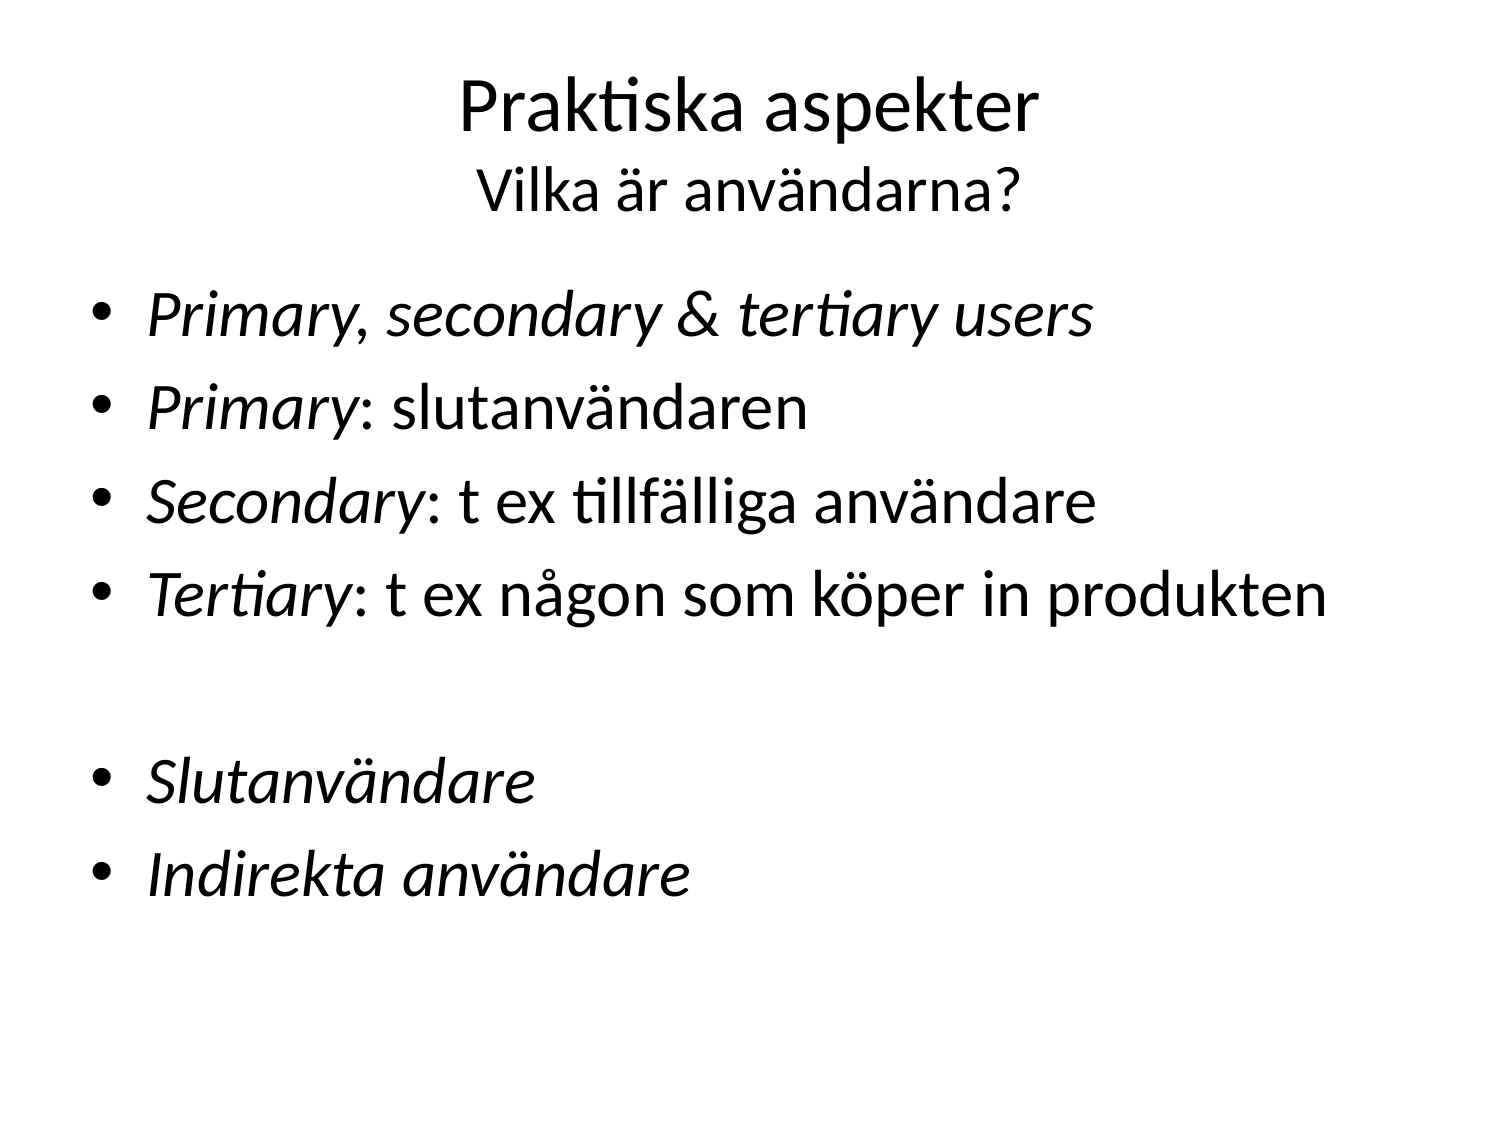

# Praktiska aspekter Vilka är användarna?
Primary, secondary & tertiary users
Primary: slutanvändaren
Secondary: t ex tillfälliga användare
Tertiary: t ex någon som köper in produkten

Slutanvändare
Indirekta användare